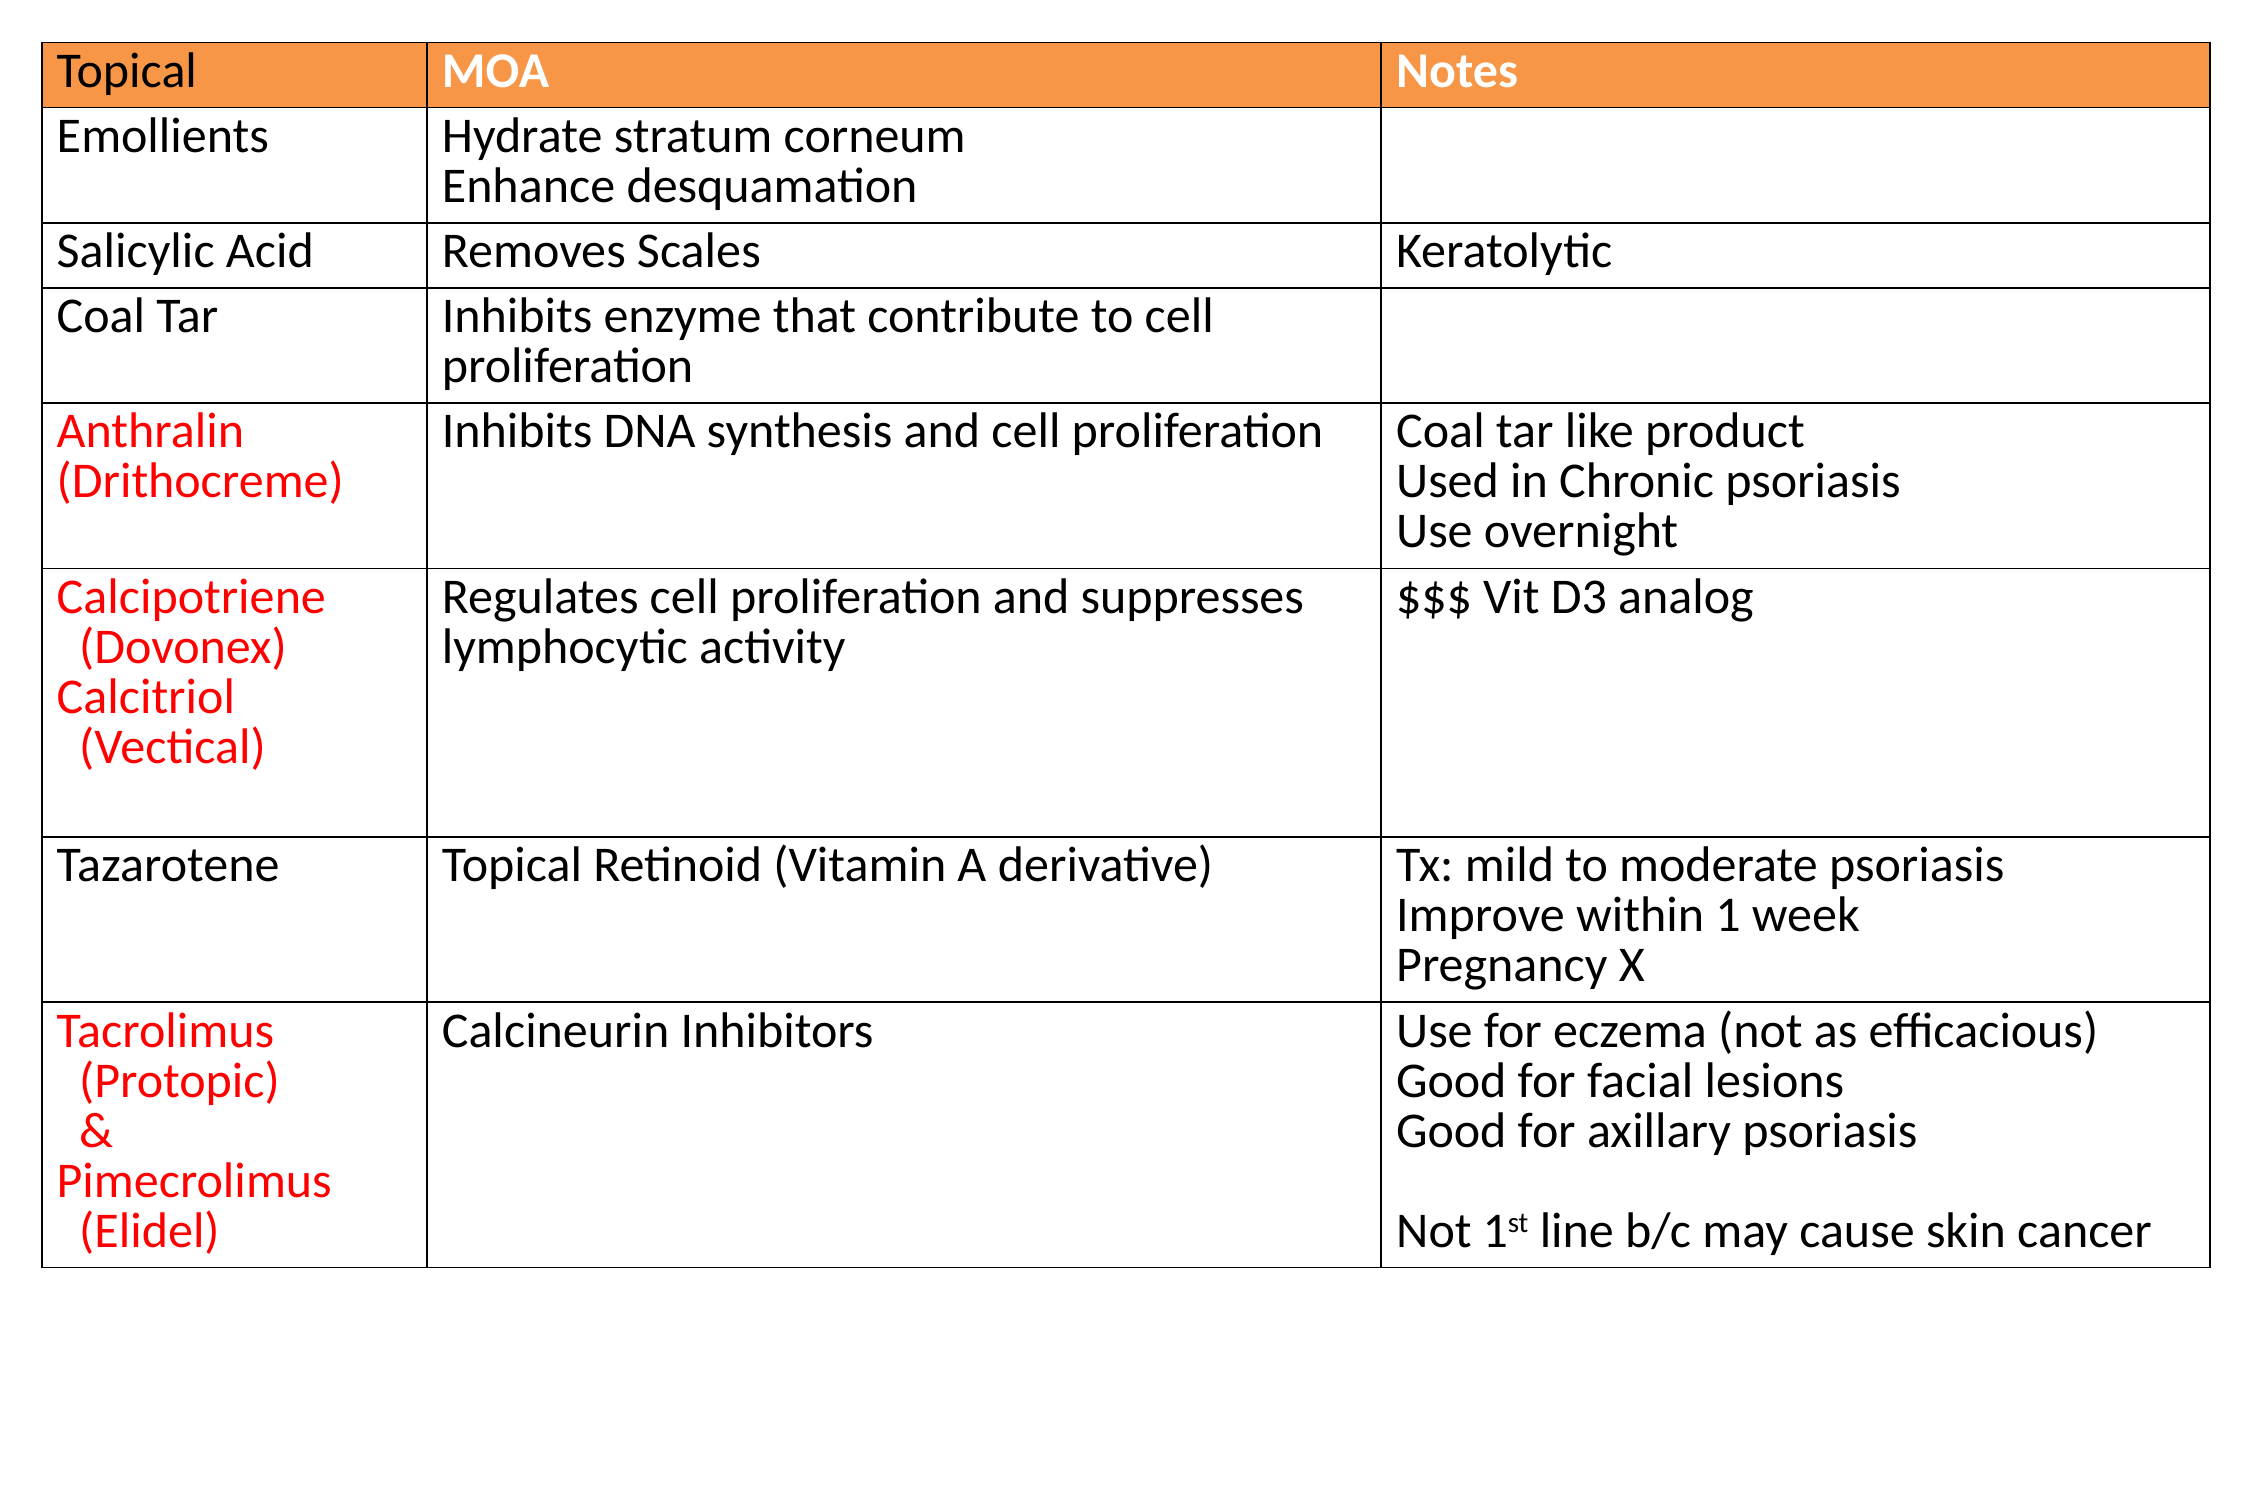

| Topical | MOA | Notes |
| --- | --- | --- |
| Emollients | Hydrate stratum corneum Enhance desquamation |  |
| Salicylic Acid | Removes Scales | Keratolytic |
| Coal Tar | Inhibits enzyme that contribute to cell proliferation |  |
| Anthralin (Drithocreme) | Inhibits DNA synthesis and cell proliferation | Coal tar like product Used in Chronic psoriasis Use overnight |
| Calcipotriene (Dovonex) Calcitriol (Vectical) | Regulates cell proliferation and suppresses lymphocytic activity | $$$ Vit D3 analog |
| Tazarotene | Topical Retinoid (Vitamin A derivative) | Tx: mild to moderate psoriasis Improve within 1 week Pregnancy X |
| Tacrolimus (Protopic) & Pimecrolimus (Elidel) | Calcineurin Inhibitors | Use for eczema (not as efficacious) Good for facial lesions Good for axillary psoriasis Not 1st line b/c may cause skin cancer |